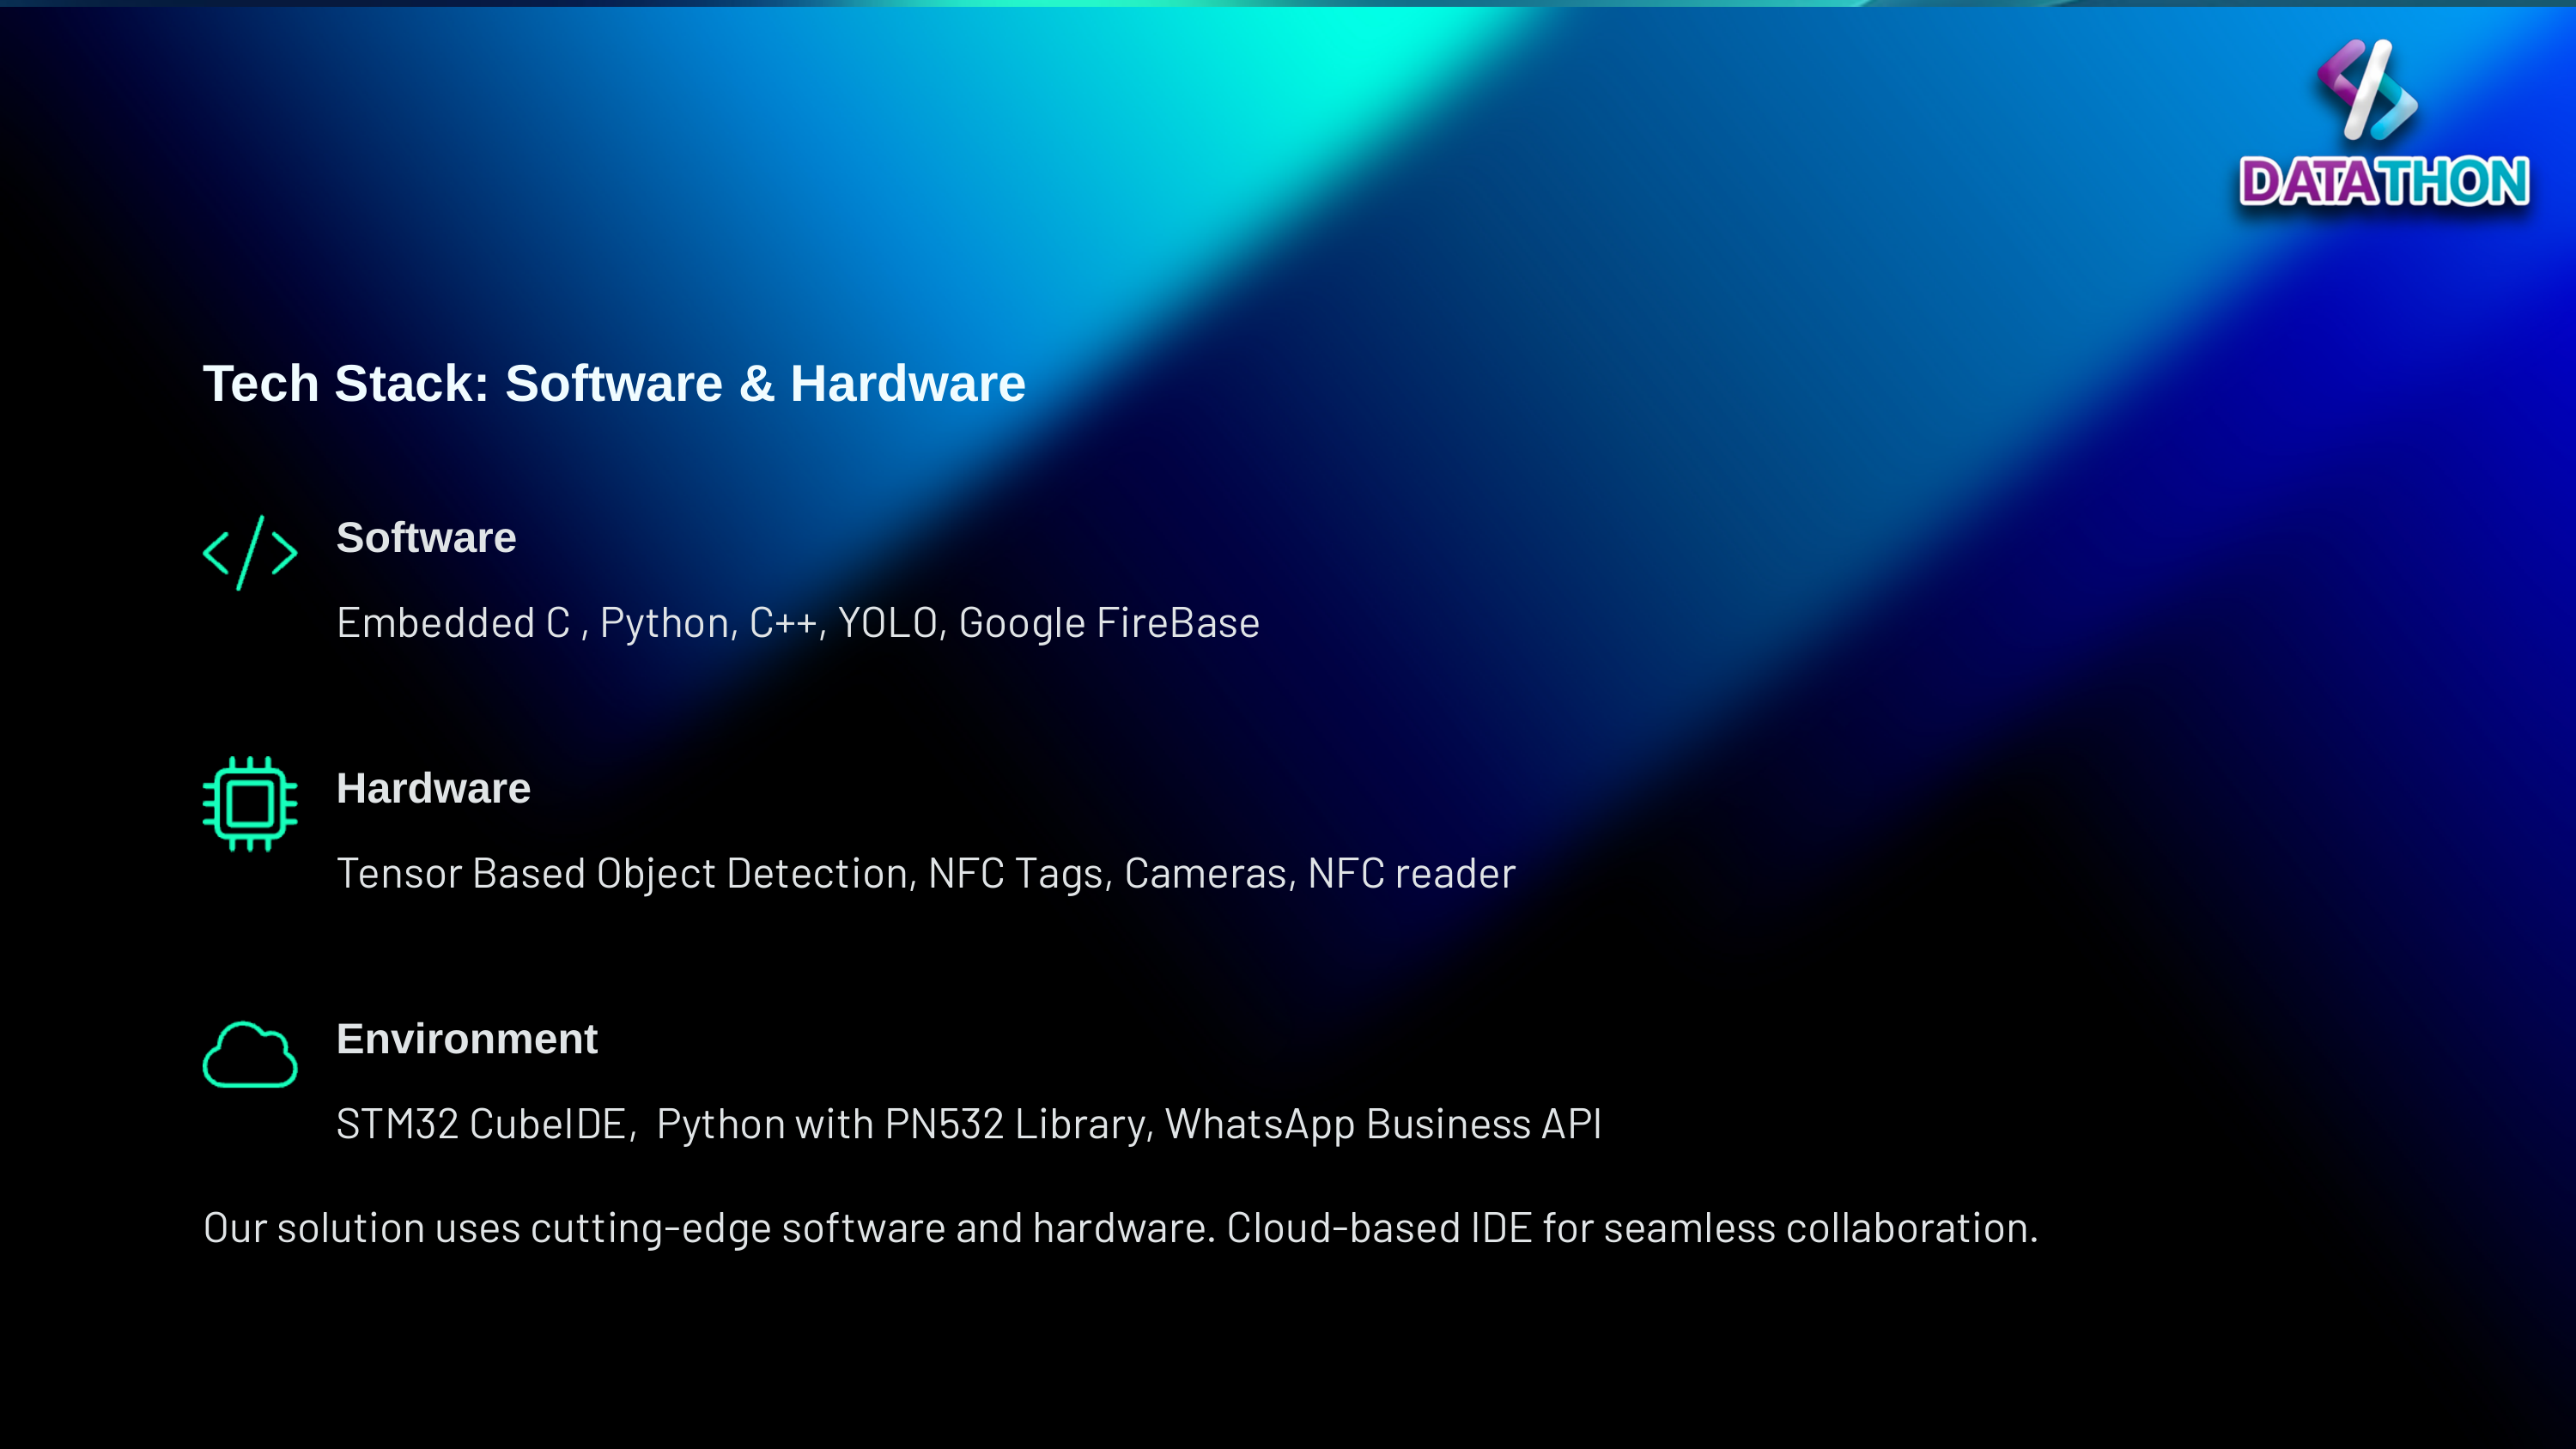

Tech Stack: Software & Hardware

Software

Embedded C , Python, C++, YOLO, Google FireBase

Hardware

Tensor Based Object Detection, NFC Tags, Cameras, NFC reader

Environment

STM32 CubeIDE,  Python with PN532 Library, WhatsApp Business API

Our solution uses cutting-edge software and hardware. Cloud-based IDE for seamless collaboration.